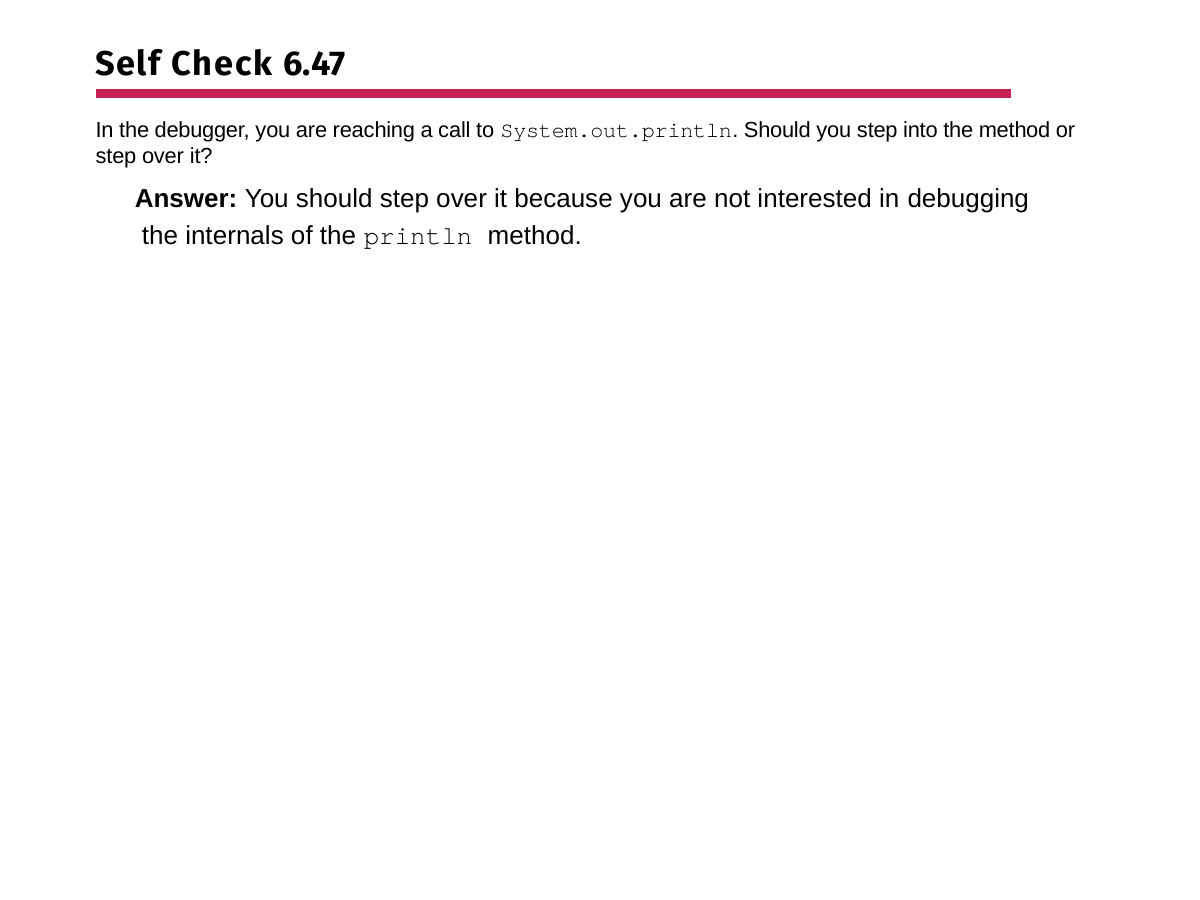

# Self Check 6.47
In the debugger, you are reaching a call to System.out.println. Should you step into the method or  step over it?
Answer: You should step over it because you are not interested in debugging  the internals of the println method.